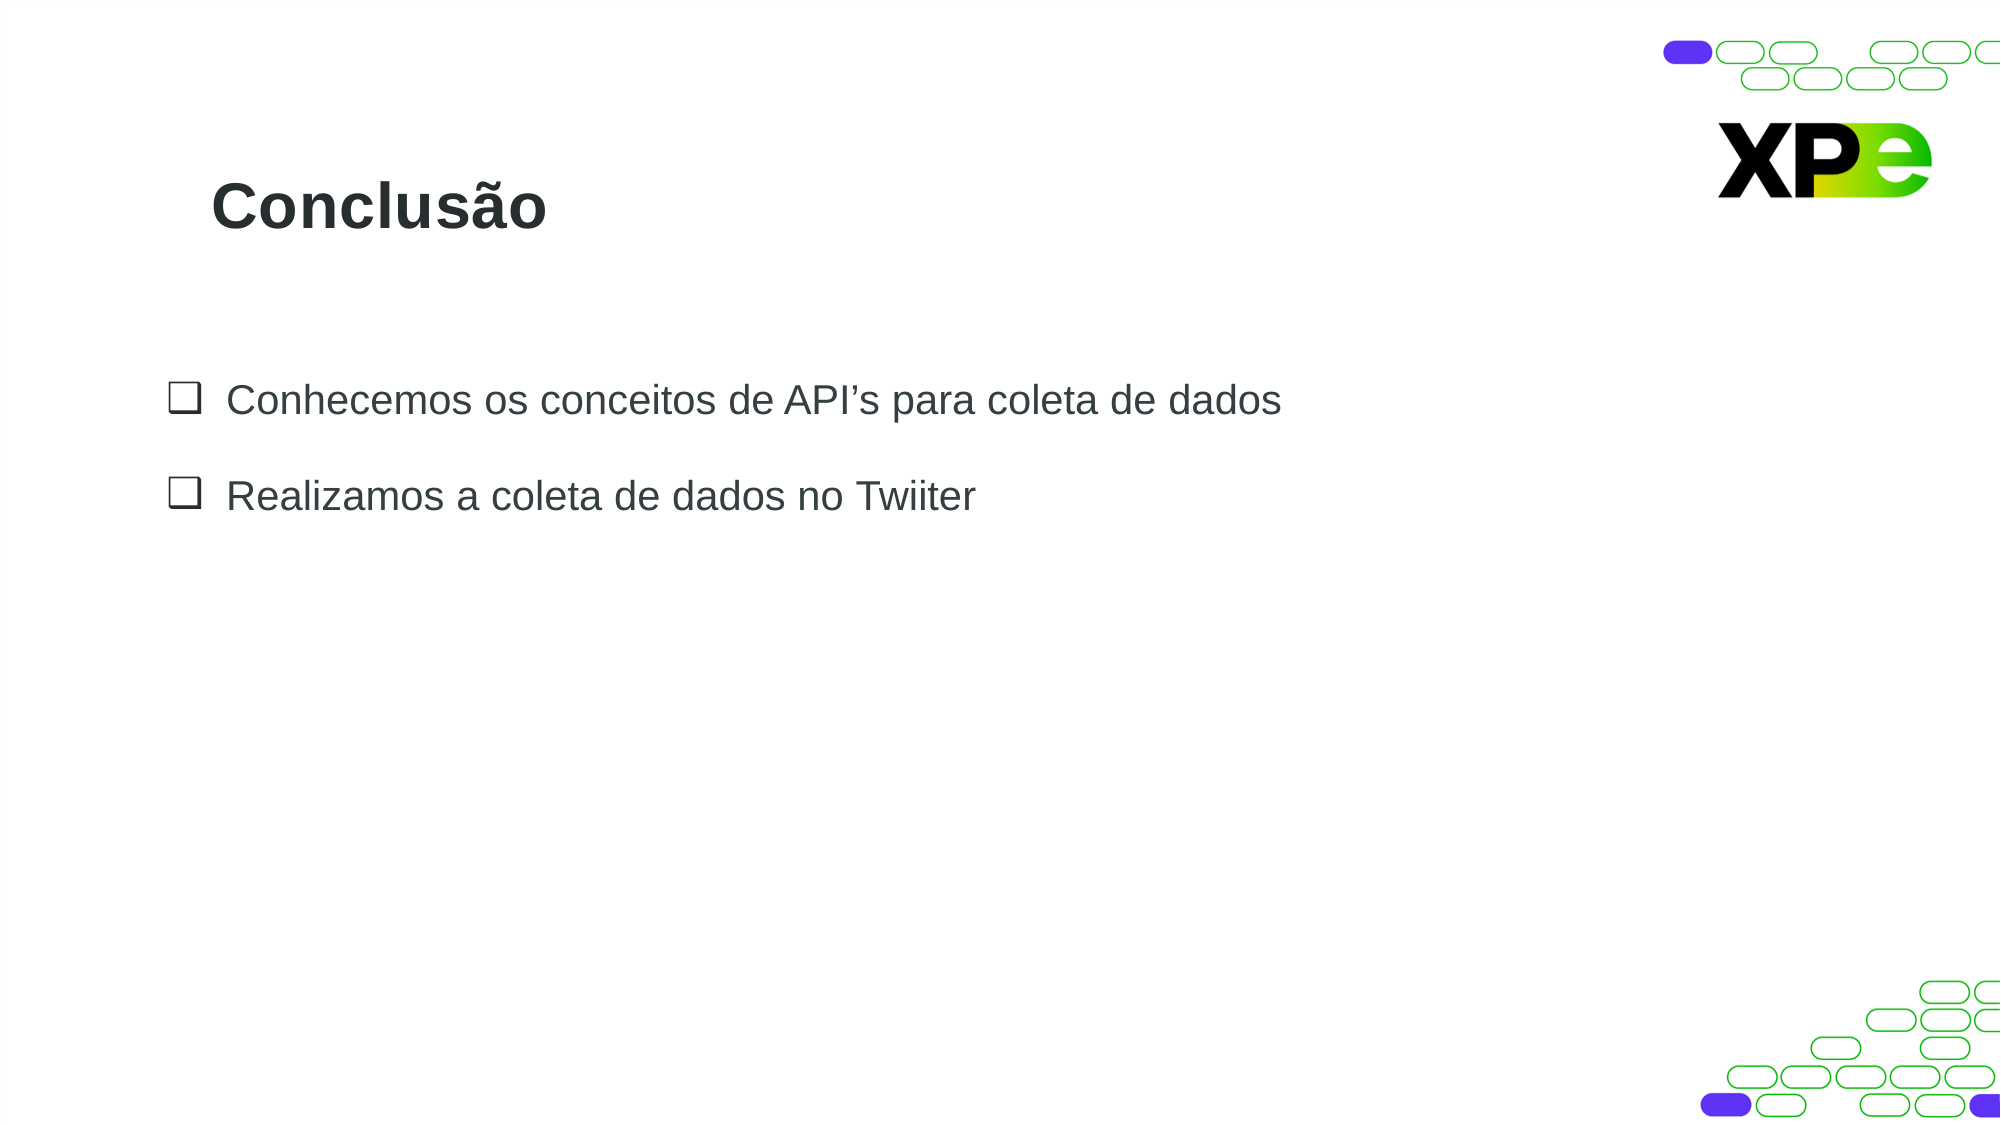

# Conclusão
Conhecemos os conceitos de API’s para coleta de dados
Realizamos a coleta de dados no Twiiter